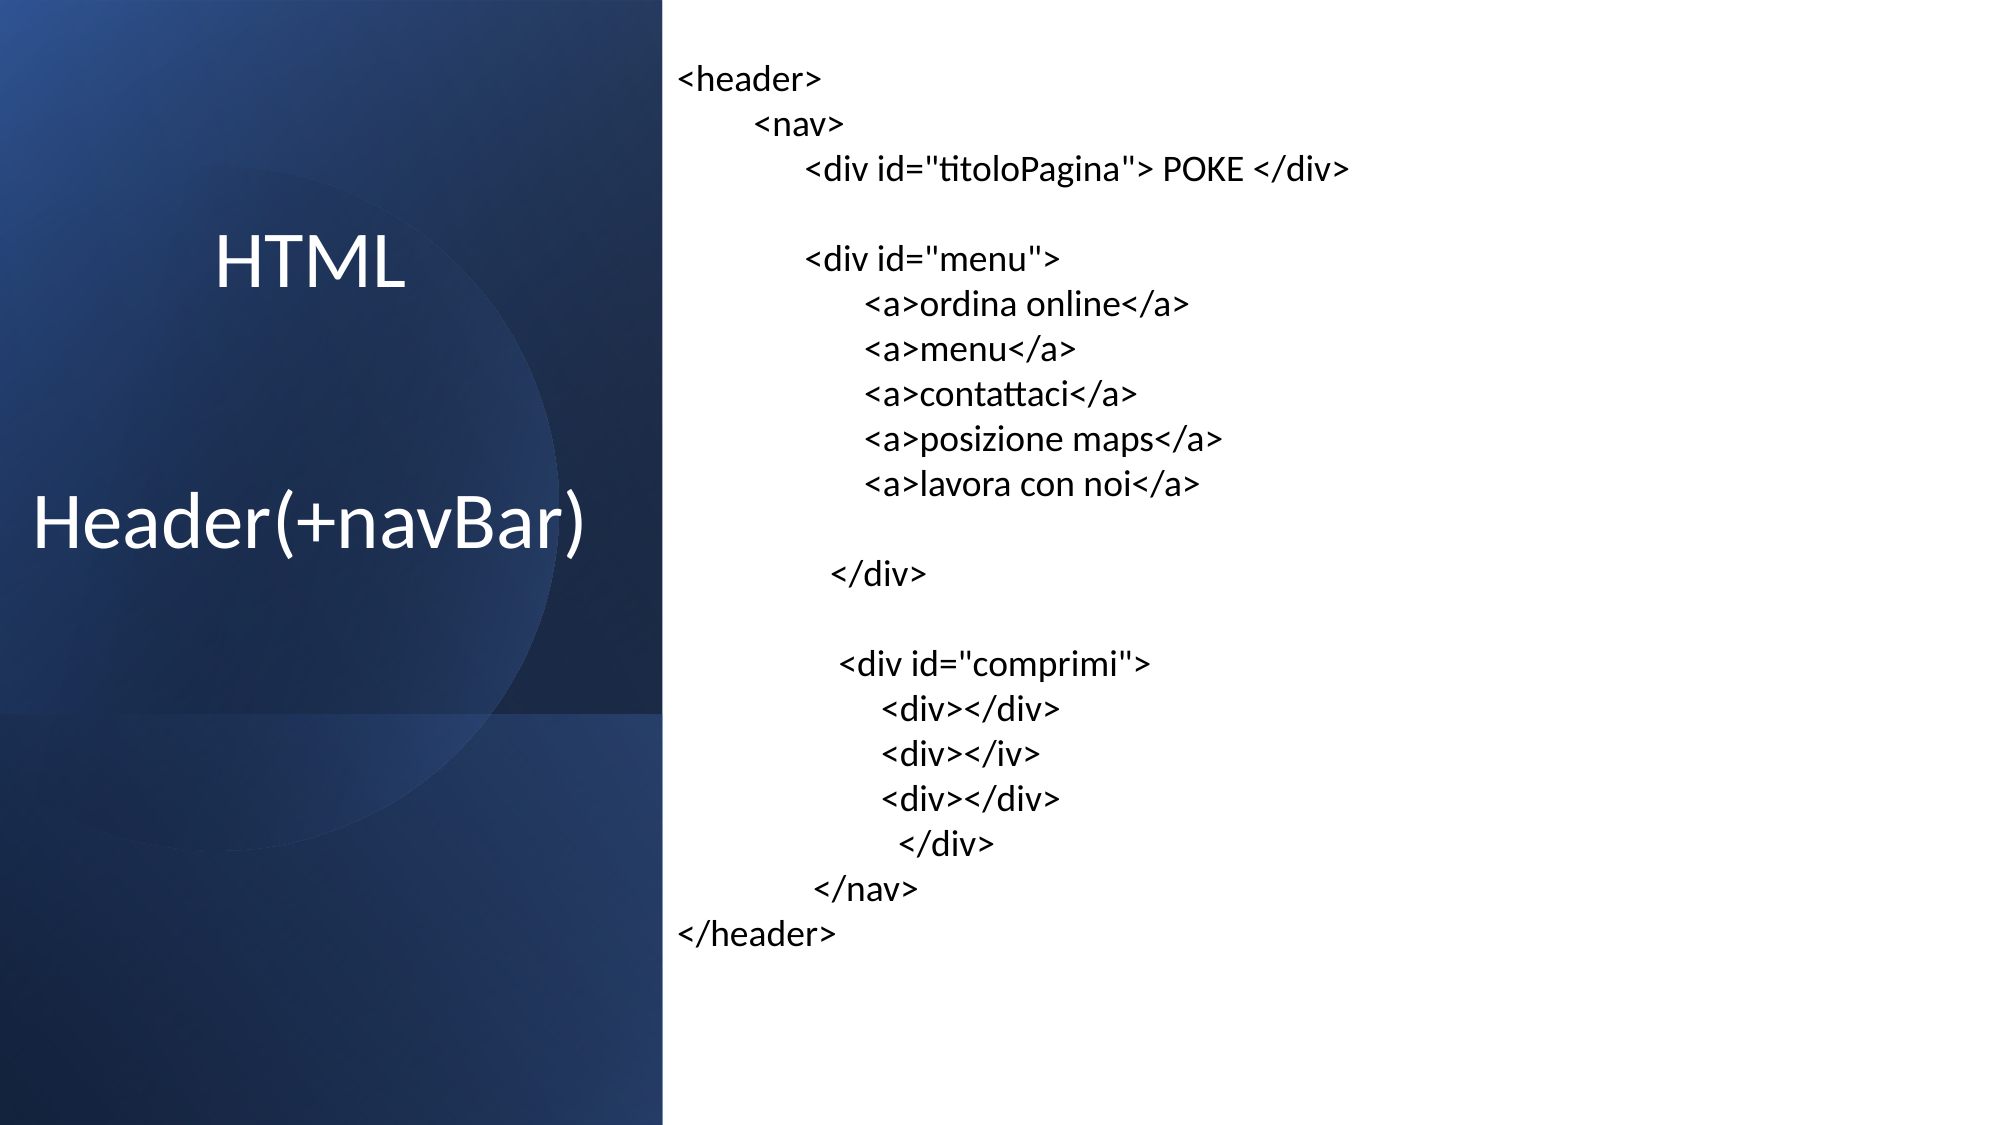

<header>
         <nav>
               <div id="titoloPagina"> POKE </div>
                       
               <div id="menu">
                      <a>ordina online</a>
                      <a>menu</a>
                      <a>contattaci</a>
                      <a>posizione maps</a>
                      <a>lavora con noi</a>
                  </div>
                   <div id="comprimi">
                        <div></div>
                        <div></iv>
                        <div></div>
                          </div>
                </nav>
</header>

# HTML Header(+navBar)